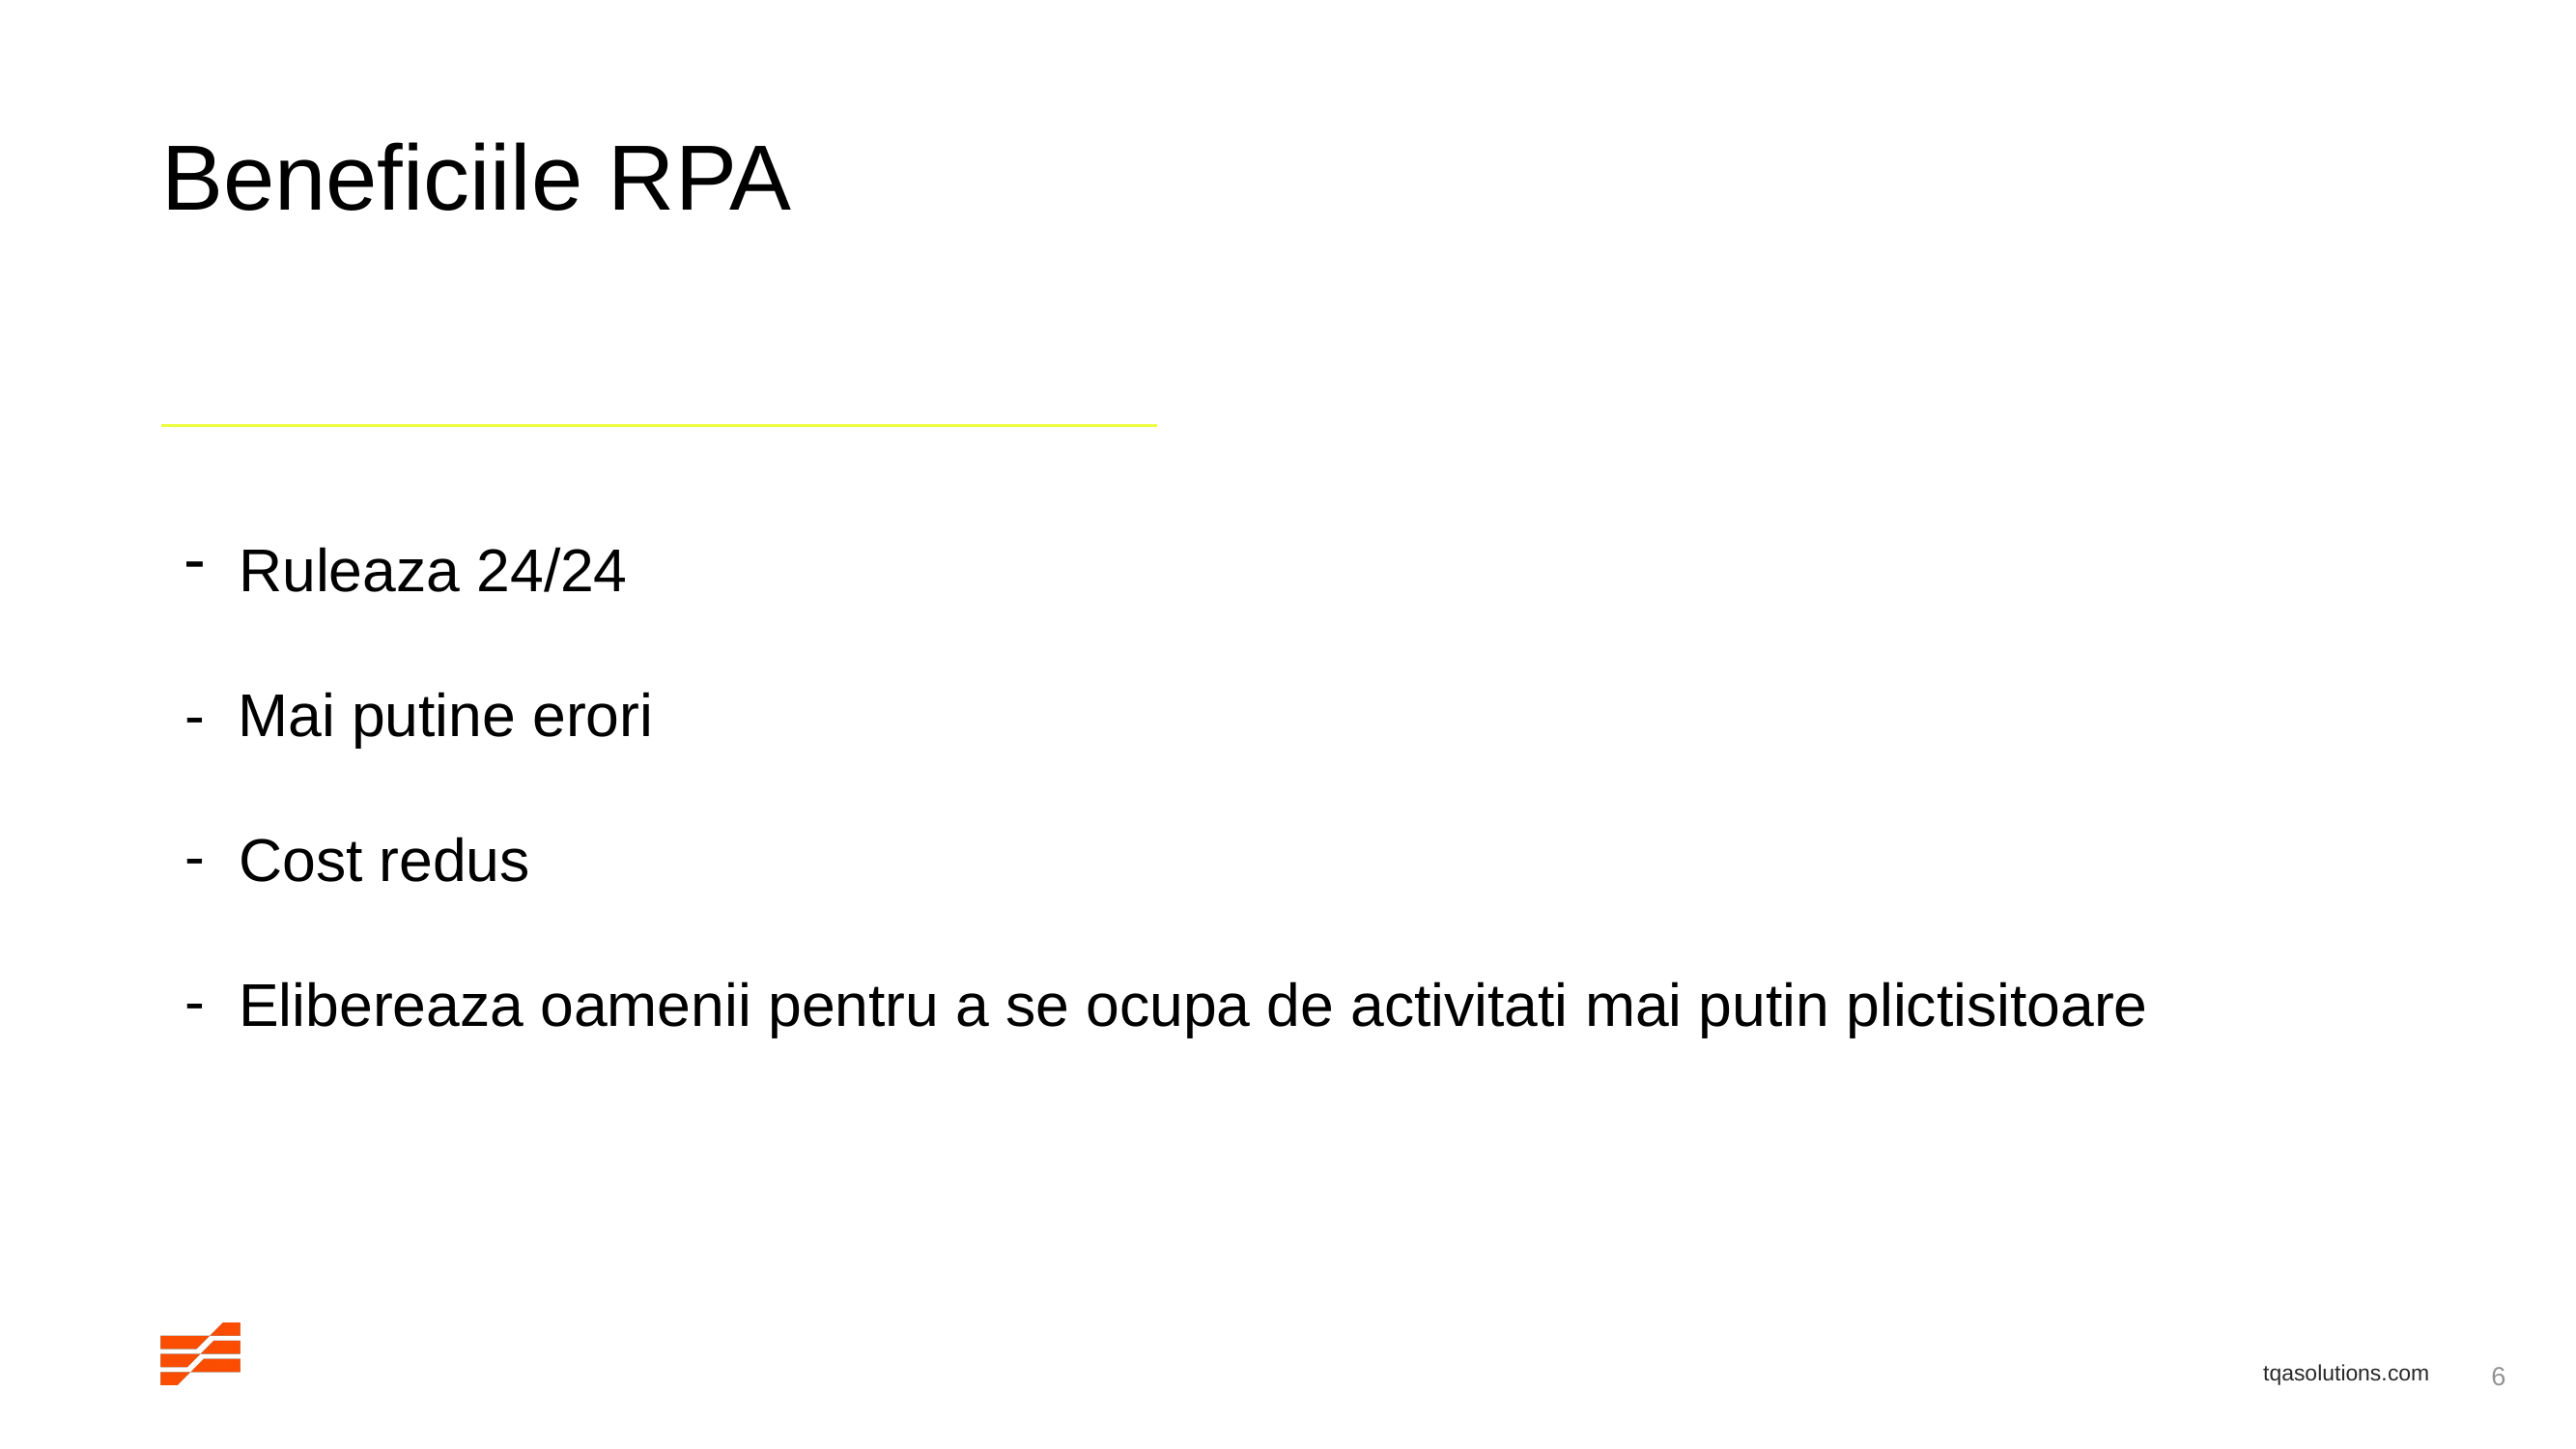

# Beneficiile RPA
Ruleaza 24/24

-  Mai putine erori

Cost redus

Elibereaza oamenii pentru a se ocupa de activitati mai putin plictisitoare